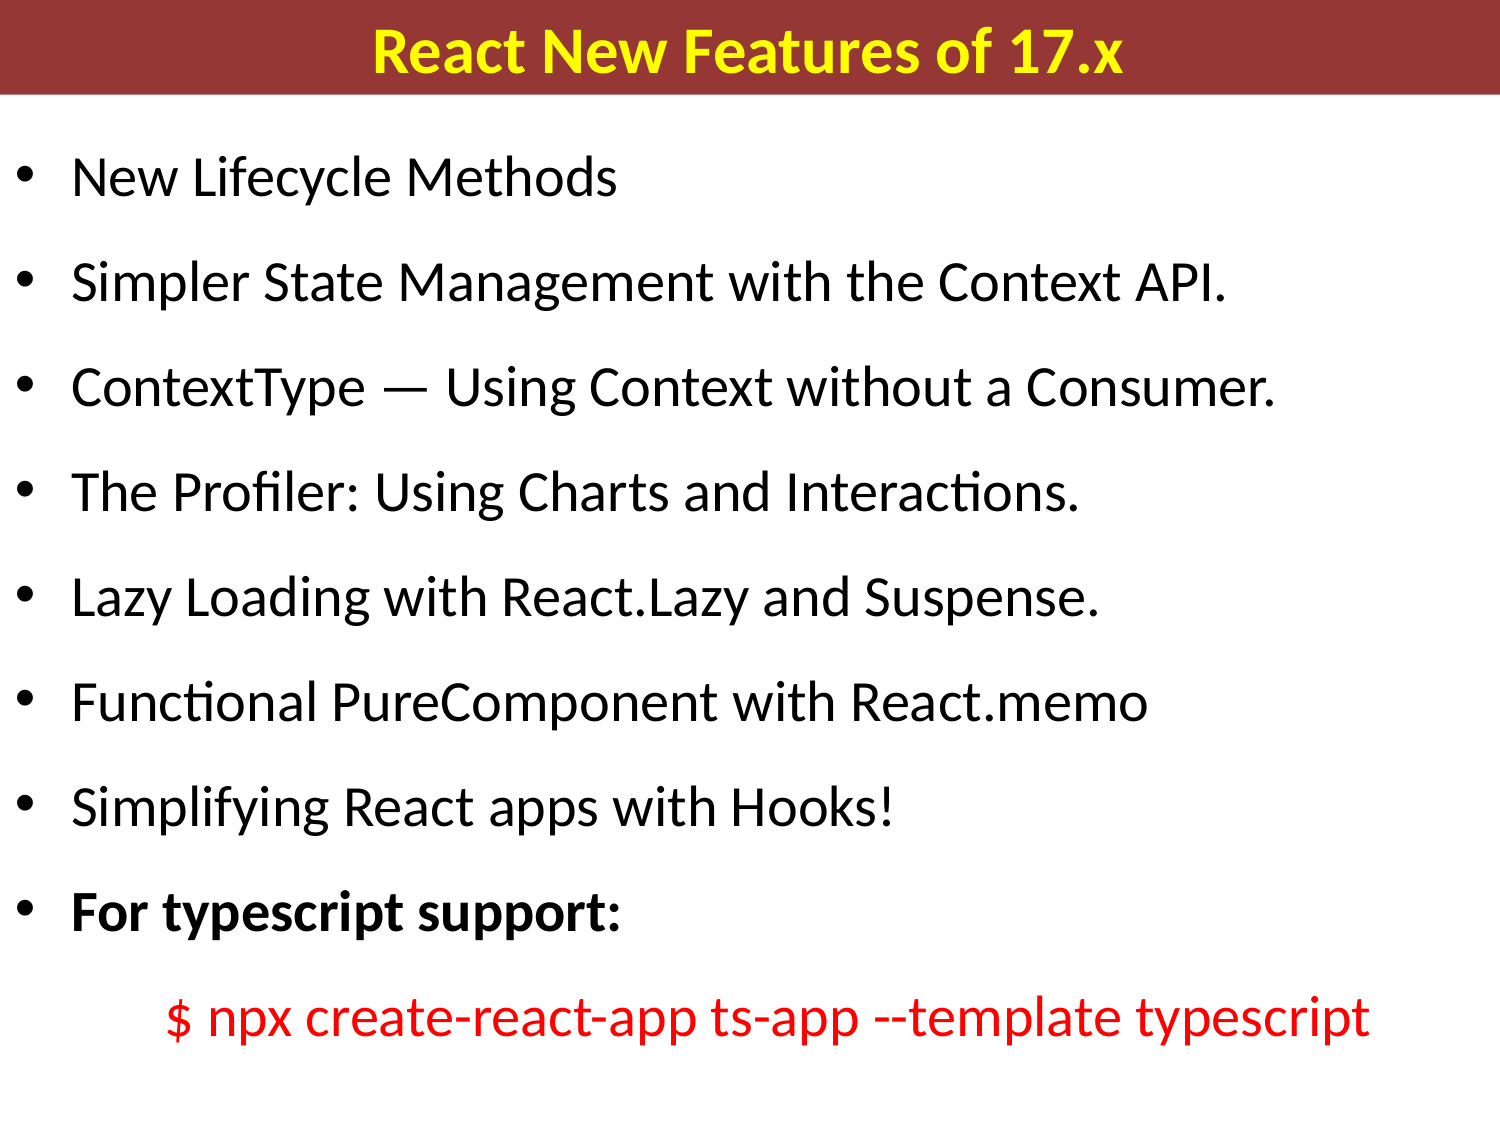

React New Features of 17.x
New Lifecycle Methods
Simpler State Management with the Context API.
ContextType — Using Context without a Consumer.
The Profiler: Using Charts and Interactions.
Lazy Loading with React.Lazy and Suspense.
Functional PureComponent with React.memo
Simplifying React apps with Hooks!
For typescript support:
	$ npx create-react-app ts-app --template typescript